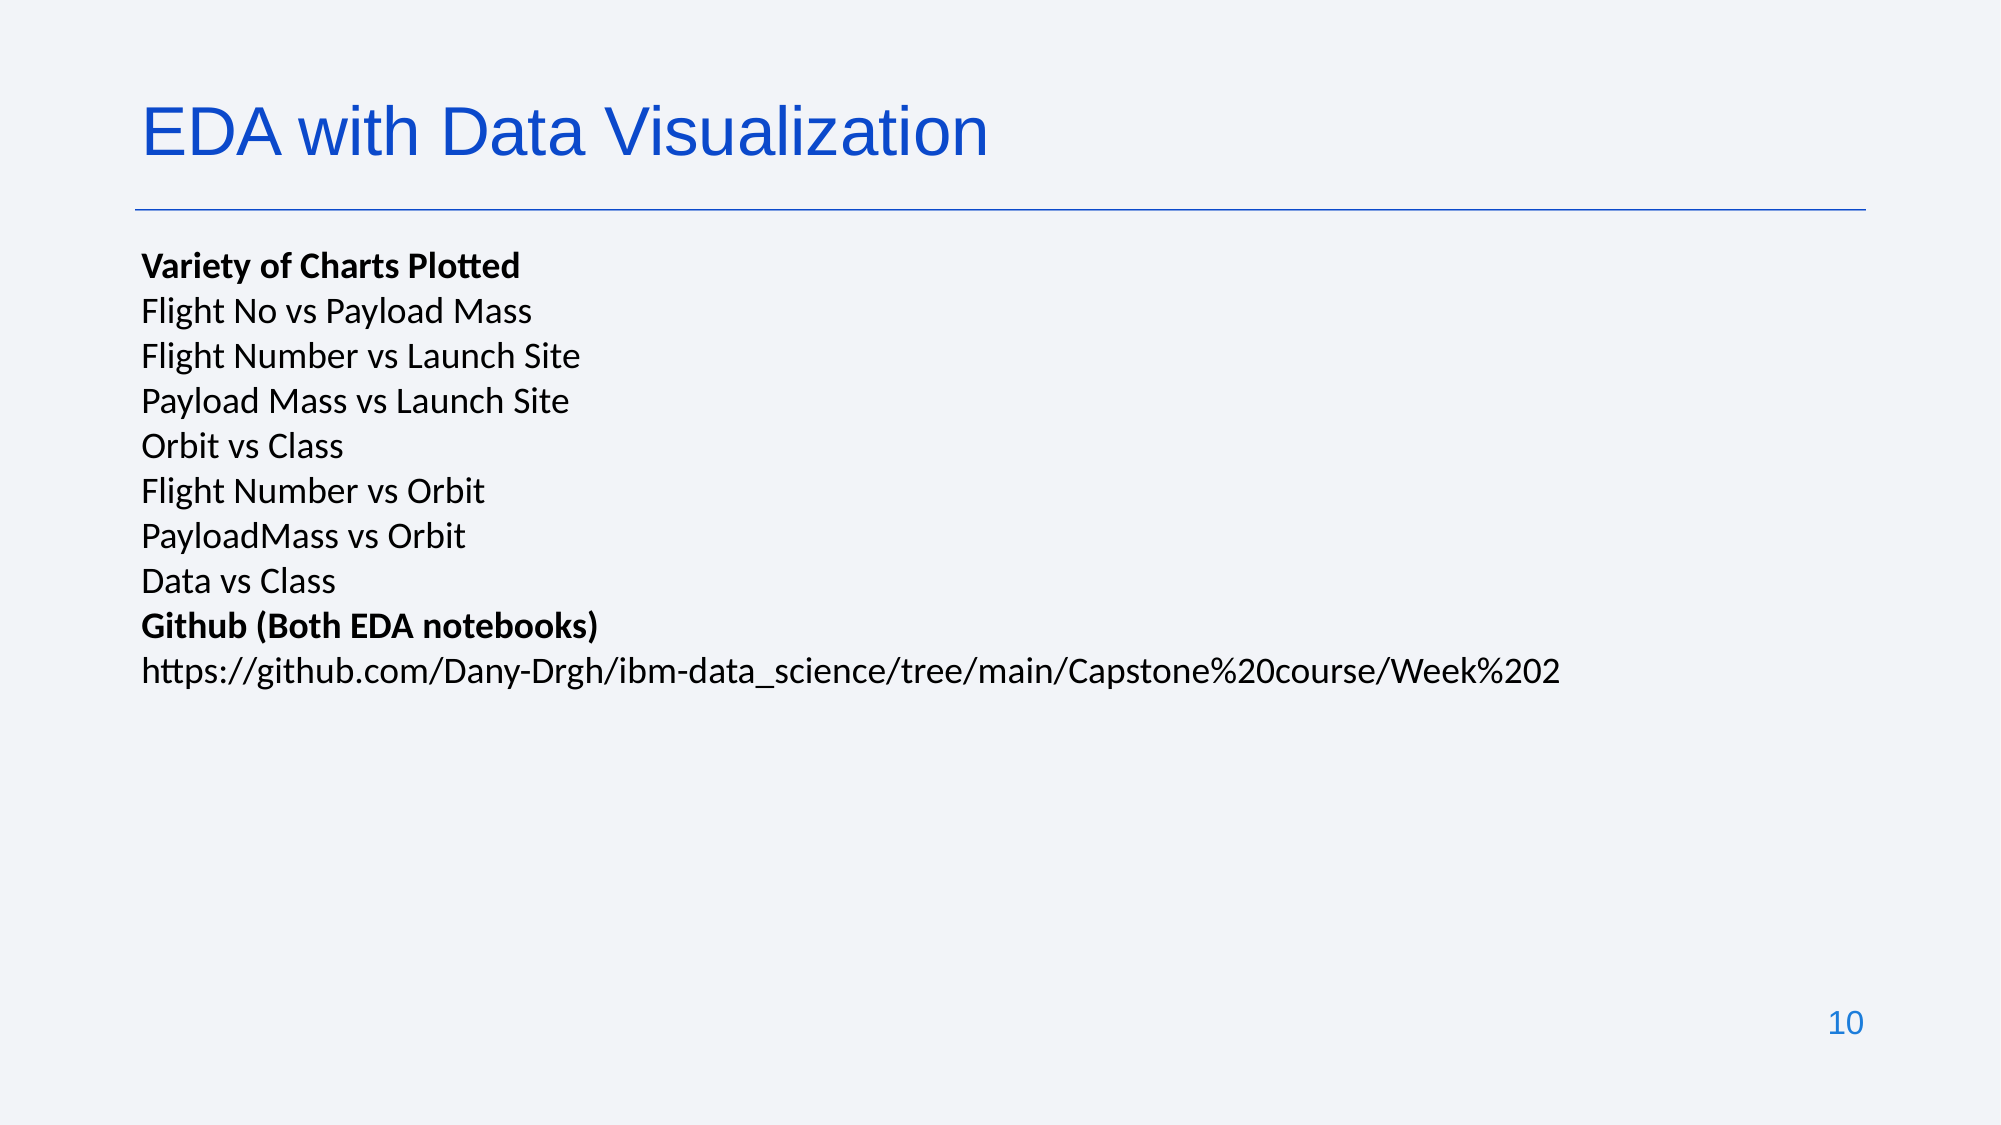

EDA with Data Visualization
Variety of Charts Plotted
Flight No vs Payload Mass
Flight Number vs Launch Site
Payload Mass vs Launch Site
Orbit vs Class
Flight Number vs Orbit
PayloadMass vs Orbit
Data vs Class
Github (Both EDA notebooks)
https://github.com/Dany-Drgh/ibm-data_science/tree/main/Capstone%20course/Week%202

10